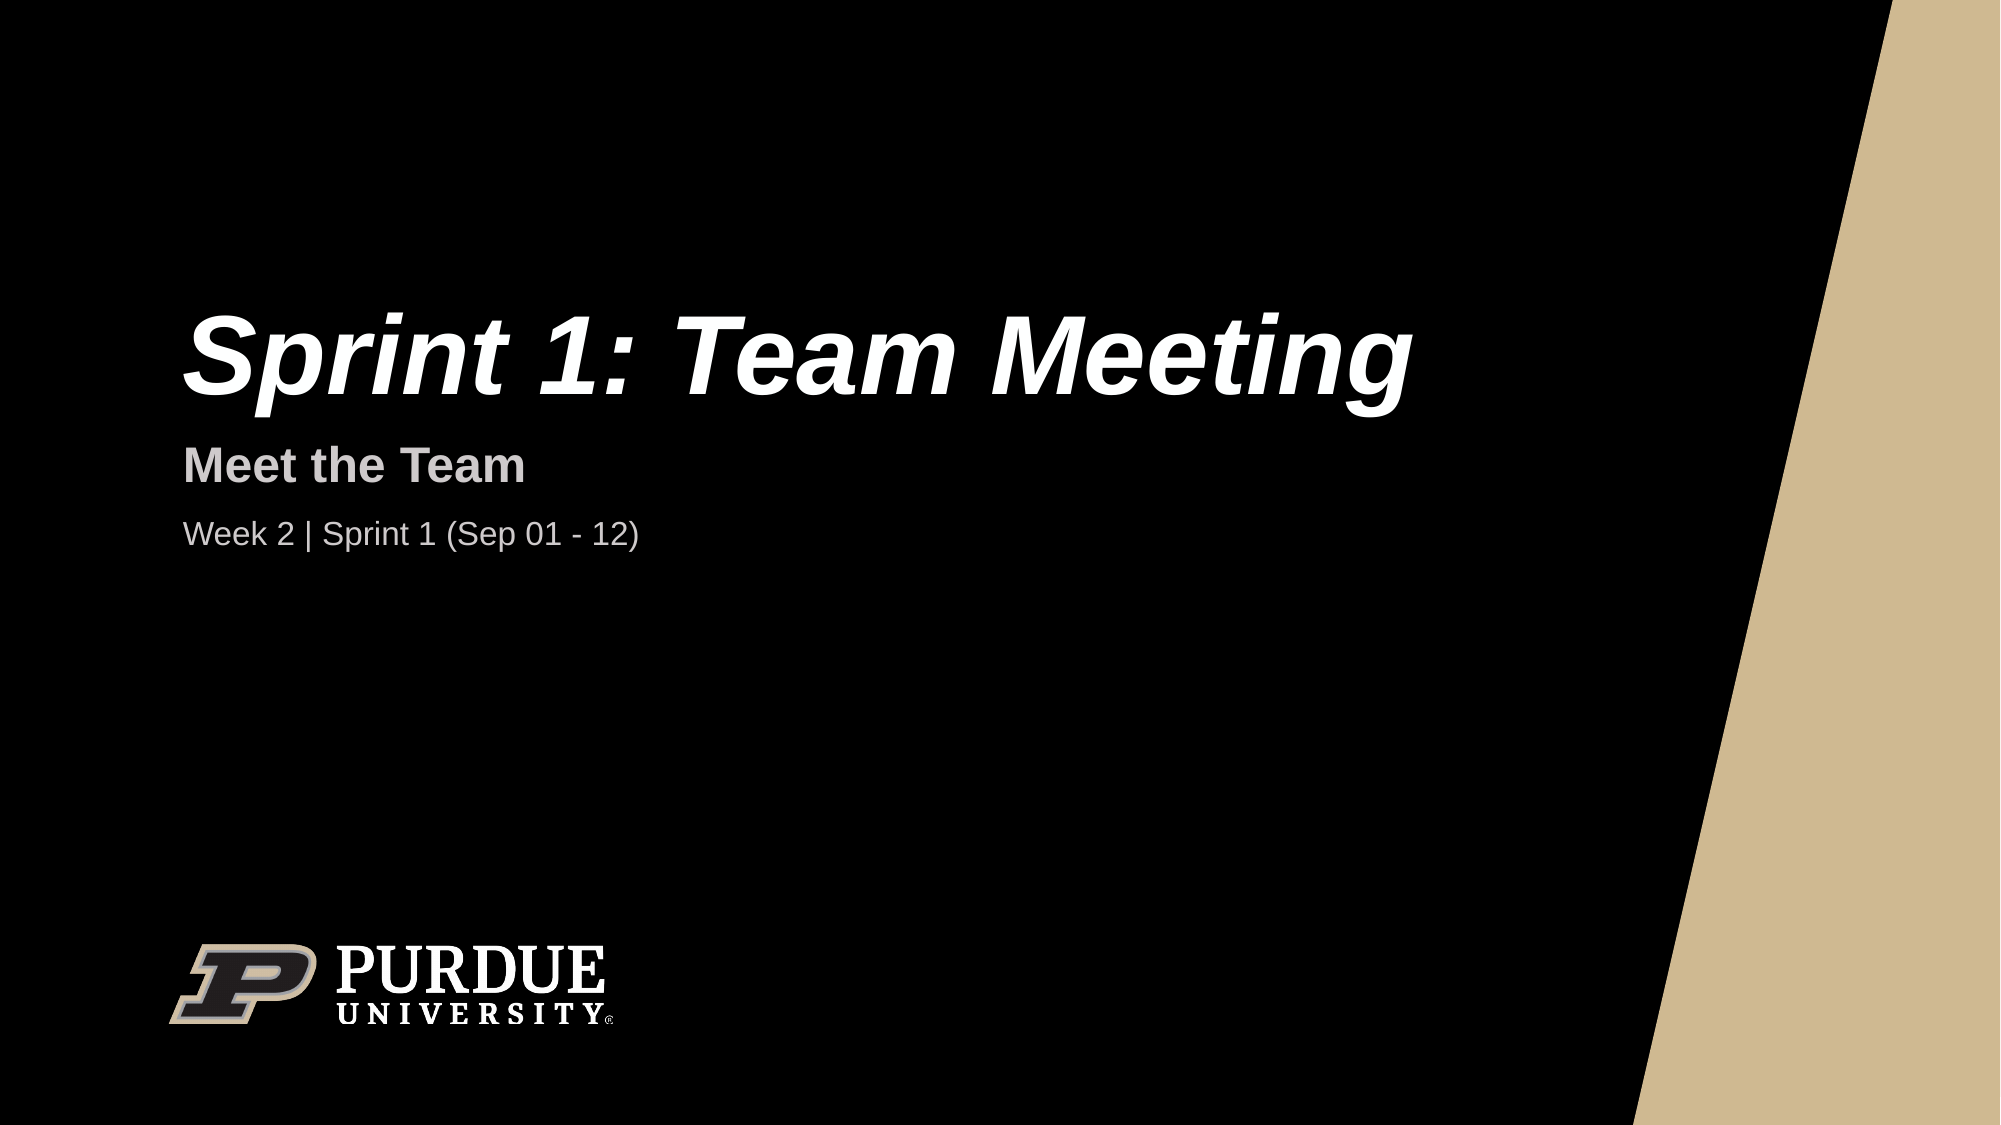

# Sprint 1: Team Meeting
Meet the Team
Week 2 | Sprint 1 (Sep 01 - 12)